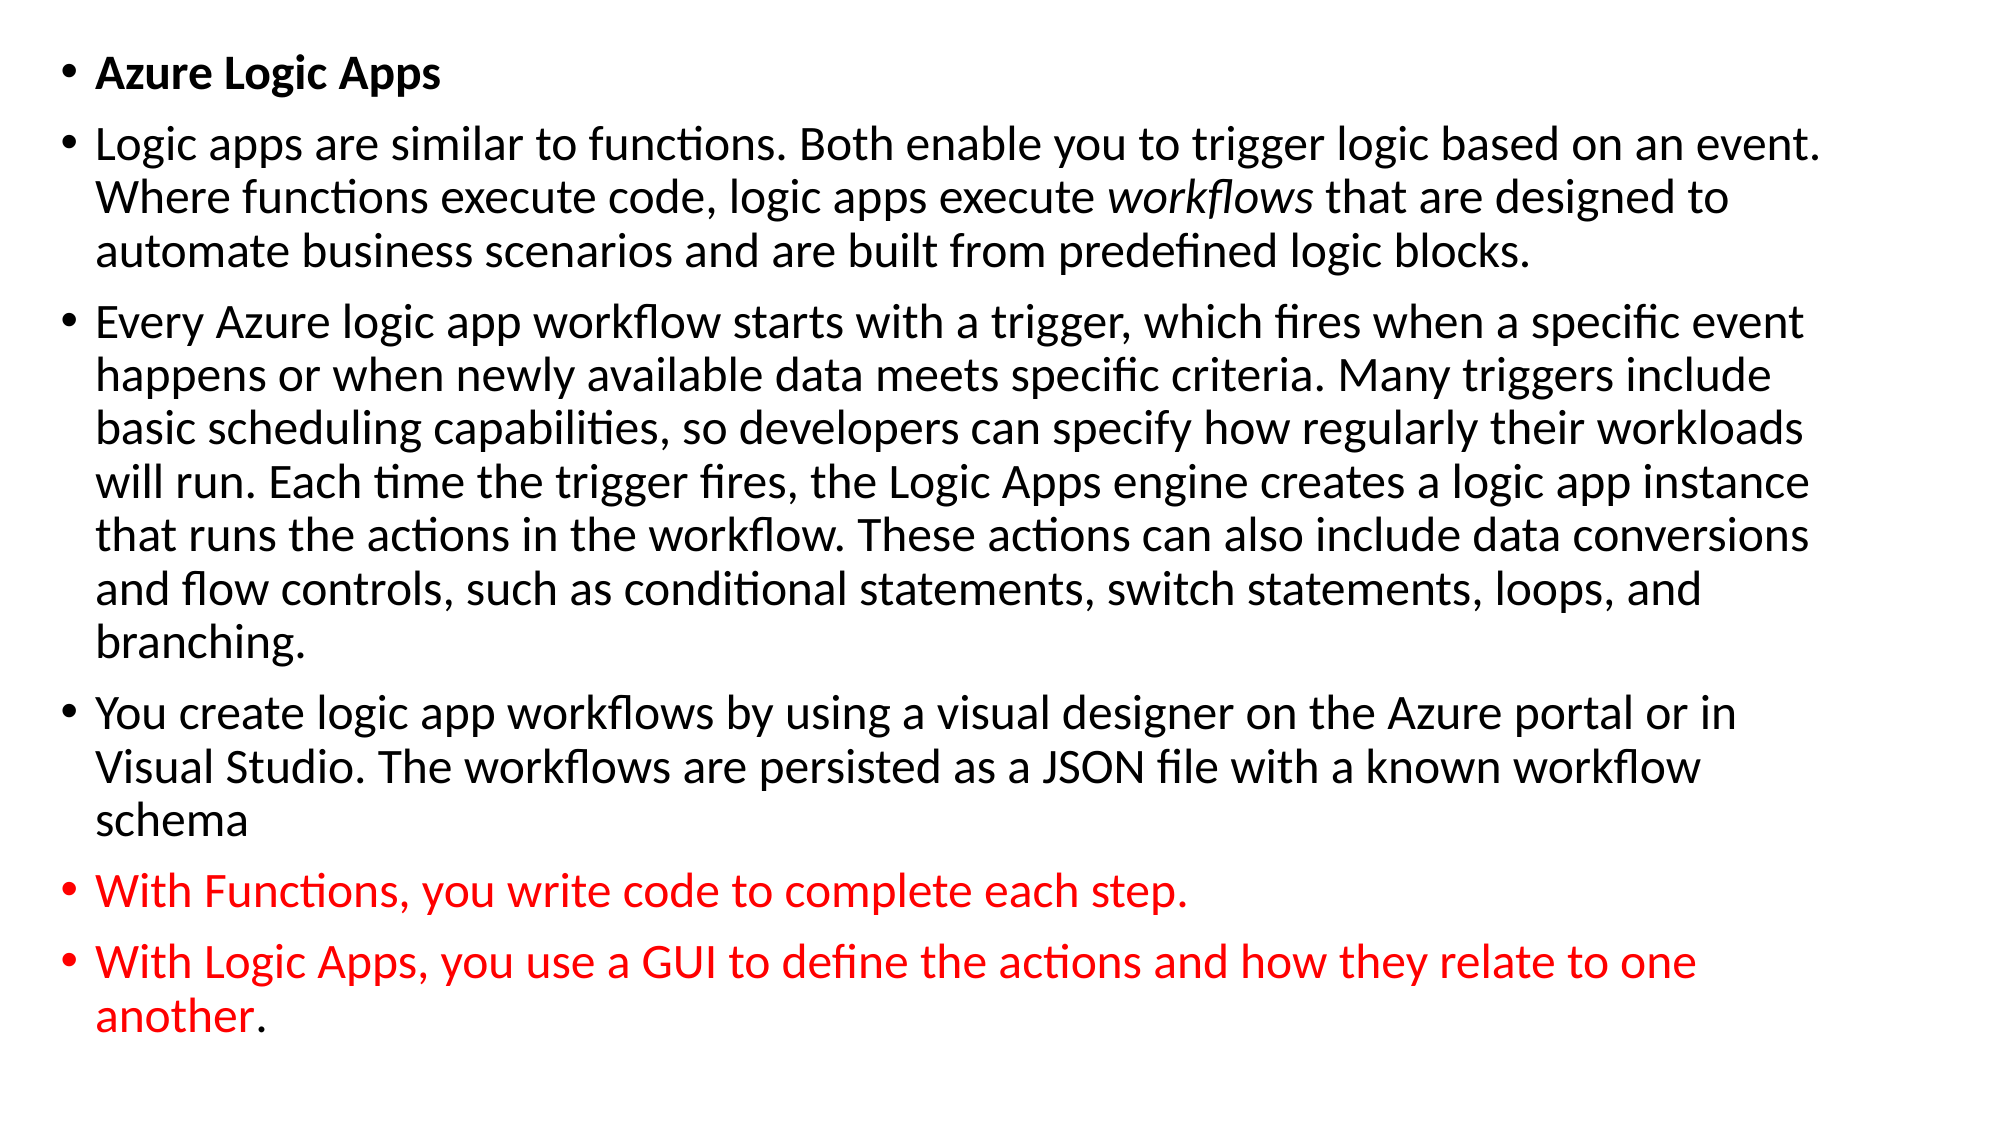

Azure Logic Apps
Logic apps are similar to functions. Both enable you to trigger logic based on an event. Where functions execute code, logic apps execute workflows that are designed to automate business scenarios and are built from predefined logic blocks.
Every Azure logic app workflow starts with a trigger, which fires when a specific event happens or when newly available data meets specific criteria. Many triggers include basic scheduling capabilities, so developers can specify how regularly their workloads will run. Each time the trigger fires, the Logic Apps engine creates a logic app instance that runs the actions in the workflow. These actions can also include data conversions and flow controls, such as conditional statements, switch statements, loops, and branching.
You create logic app workflows by using a visual designer on the Azure portal or in Visual Studio. The workflows are persisted as a JSON file with a known workflow schema
With Functions, you write code to complete each step.
With Logic Apps, you use a GUI to define the actions and how they relate to one another.